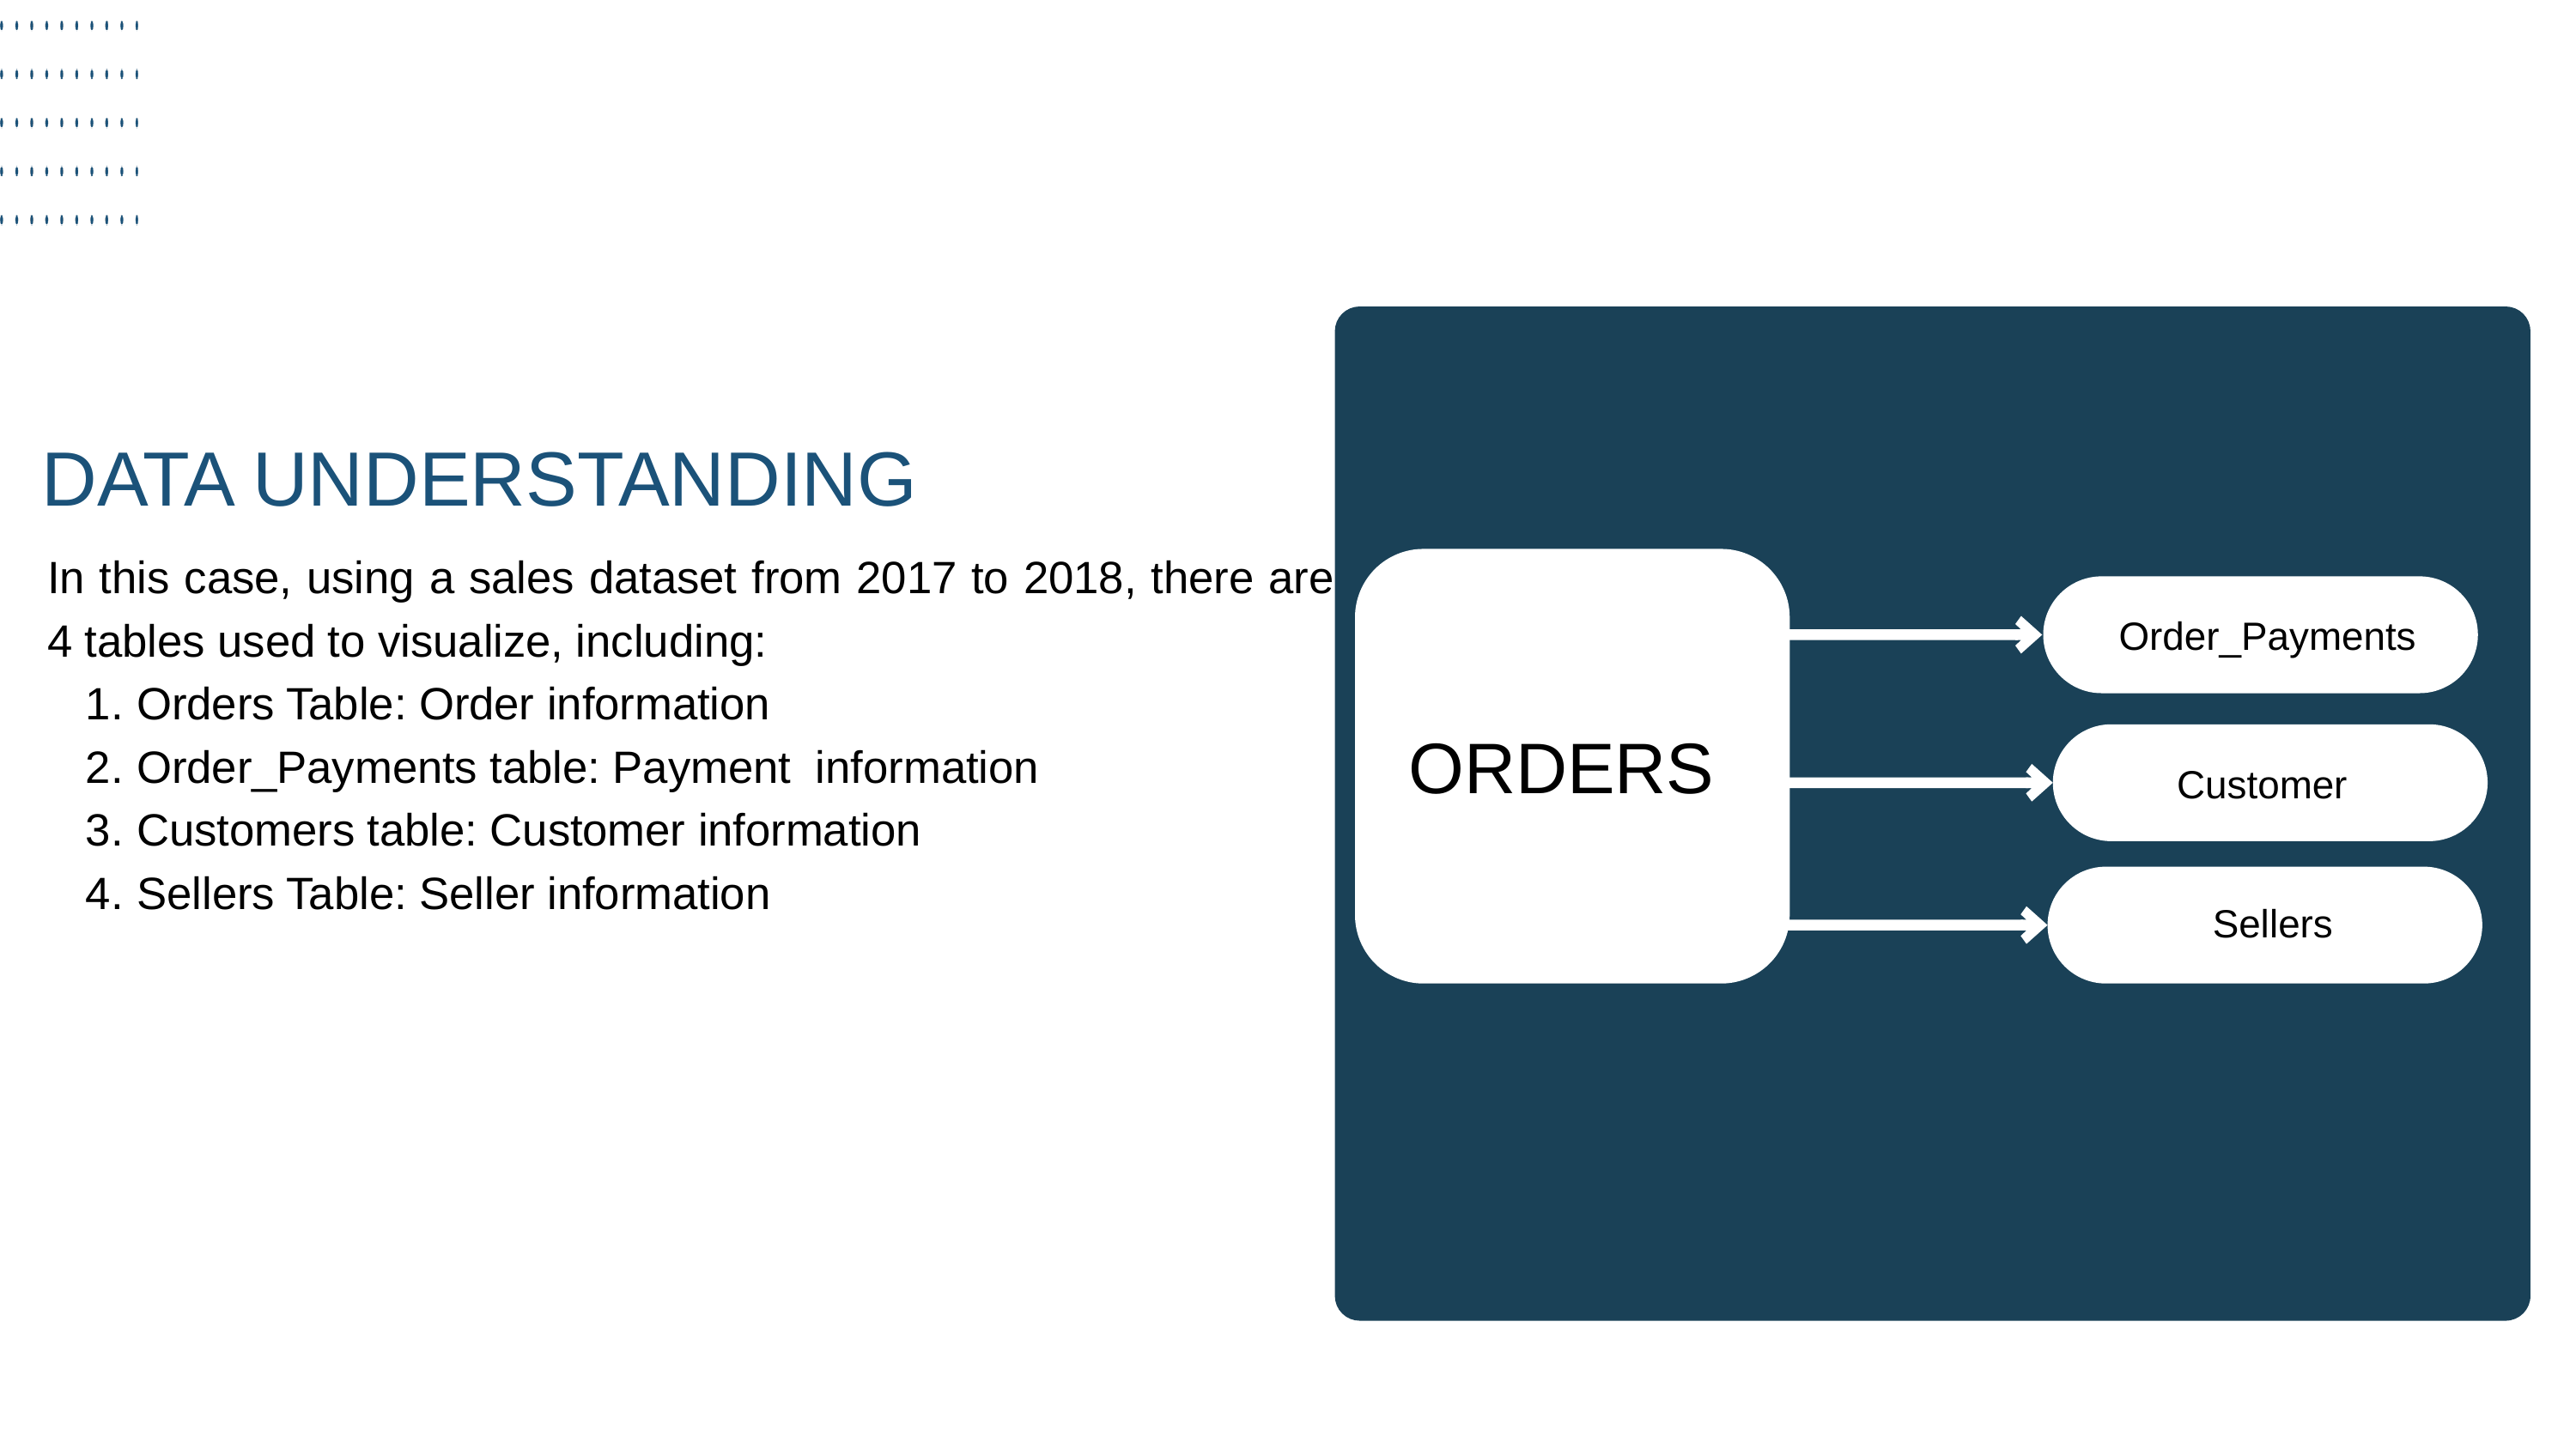

DATA UNDERSTANDING
In this case, using a sales dataset from 2017 to 2018, there are 4 tables used to visualize, including:
 Orders Table: Order information
 Order_Payments table: Payment  information
 Customers table: Customer information
 Sellers Table: Seller information

Order_Payments

ORDERS

Customer

Sellers